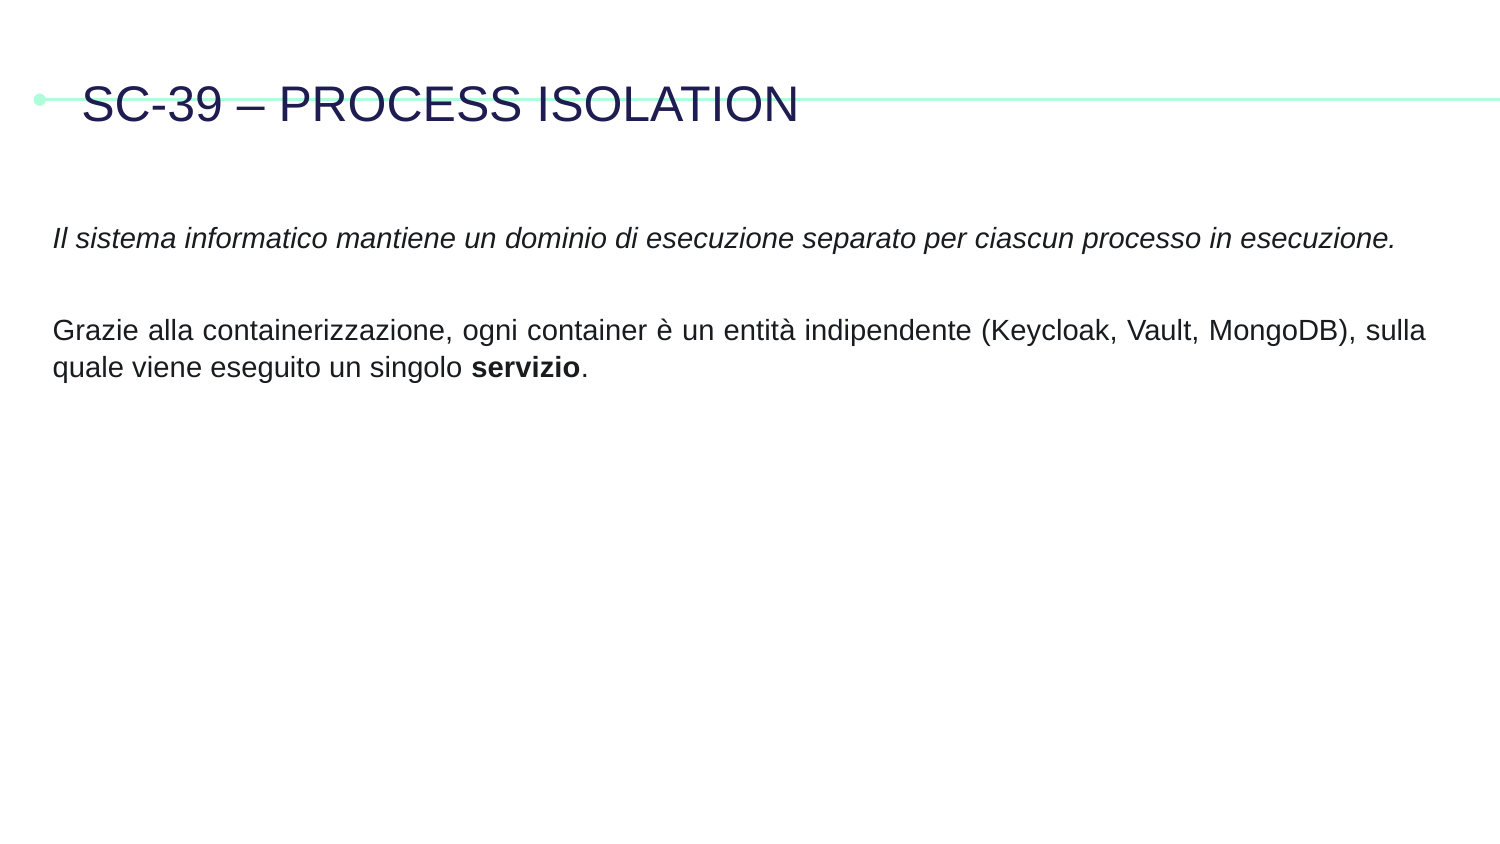

# SC-39 – PROCESS ISOLATION
Il sistema informatico mantiene un dominio di esecuzione separato per ciascun processo in esecuzione.

Grazie alla containerizzazione, ogni container è un entità indipendente (Keycloak, Vault, MongoDB), sulla quale viene eseguito un singolo servizio.